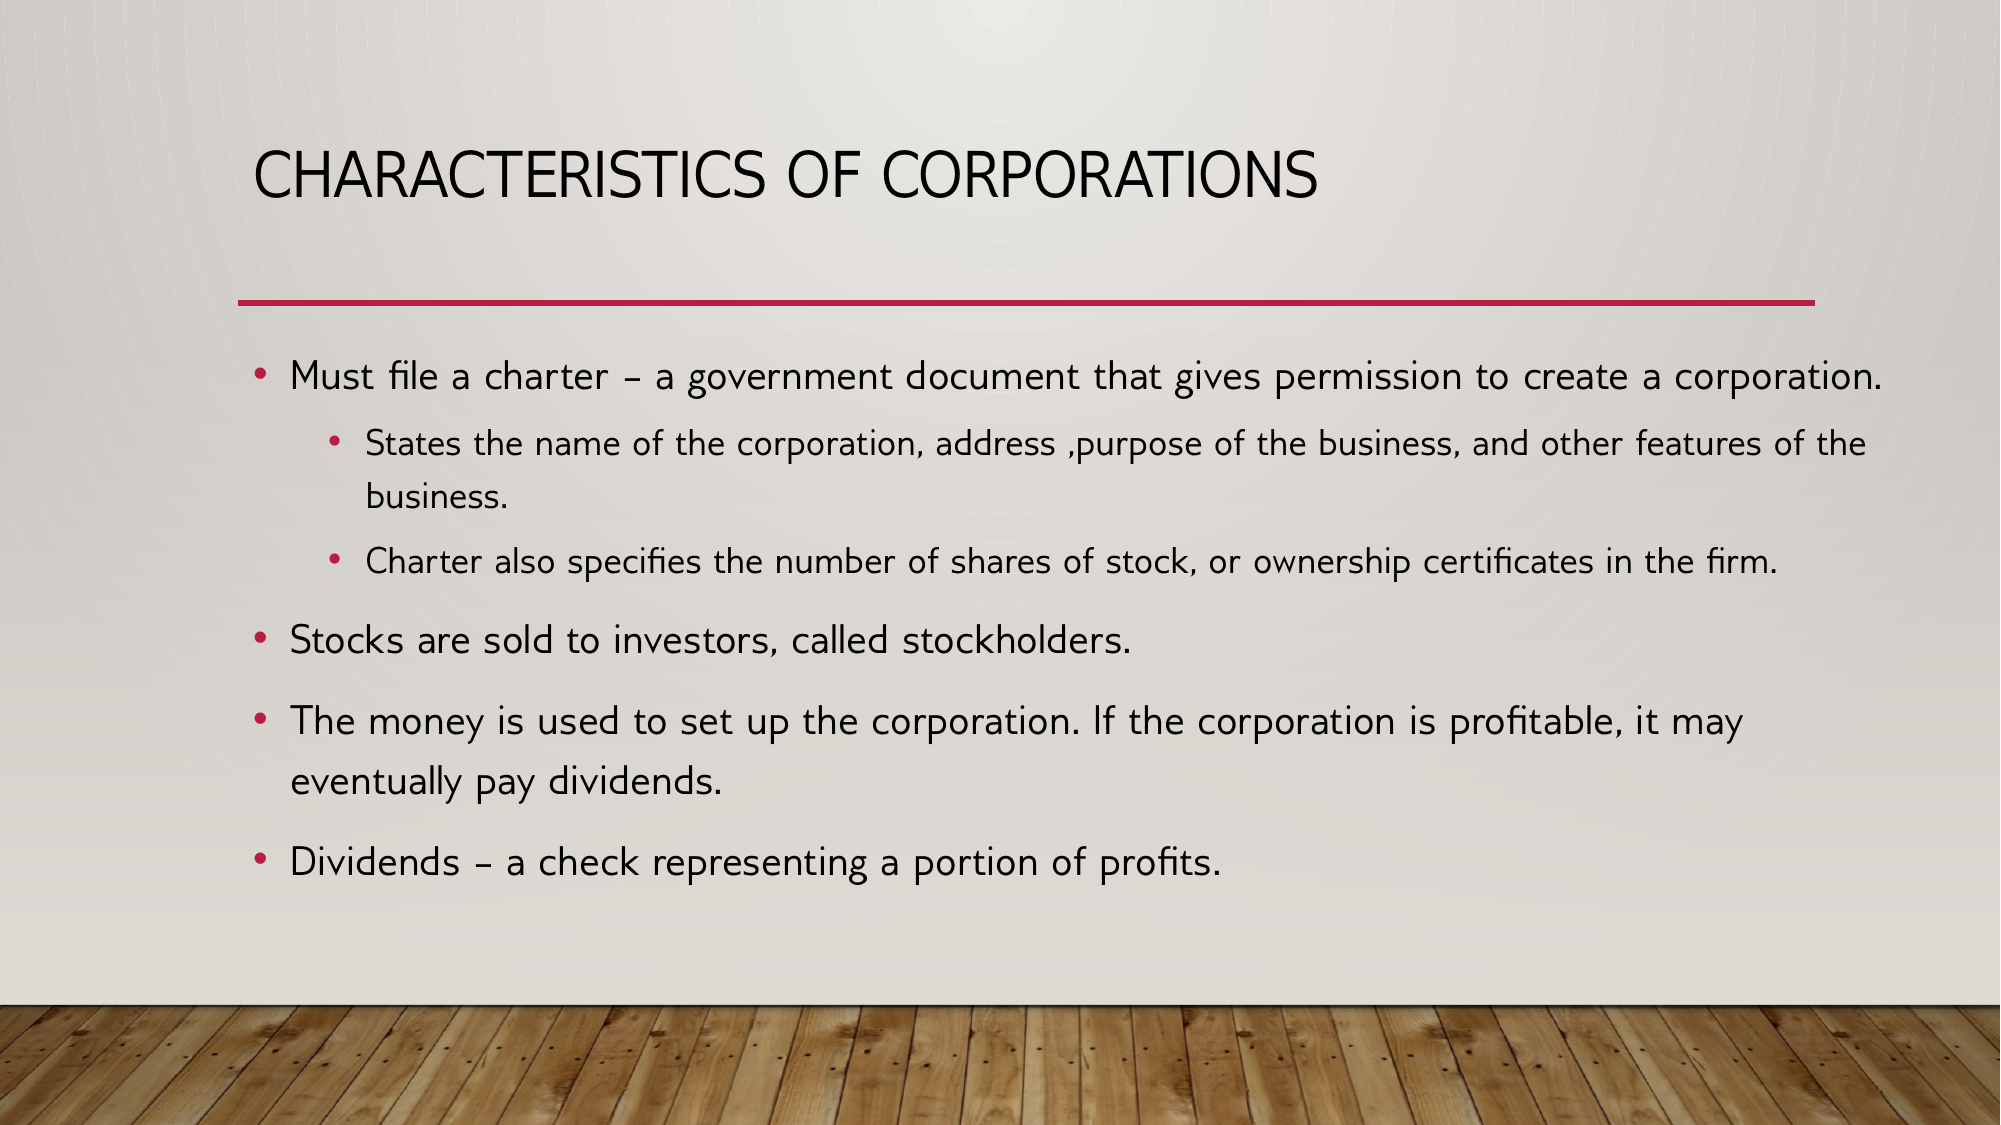

# Characteristics of Corporations
Must file a charter – a government document that gives permission to create a corporation.
States the name of the corporation, address ,purpose of the business, and other features of the business.
Charter also specifies the number of shares of stock, or ownership certificates in the firm.
Stocks are sold to investors, called stockholders.
The money is used to set up the corporation. If the corporation is profitable, it may eventually pay dividends.
Dividends – a check representing a portion of profits.